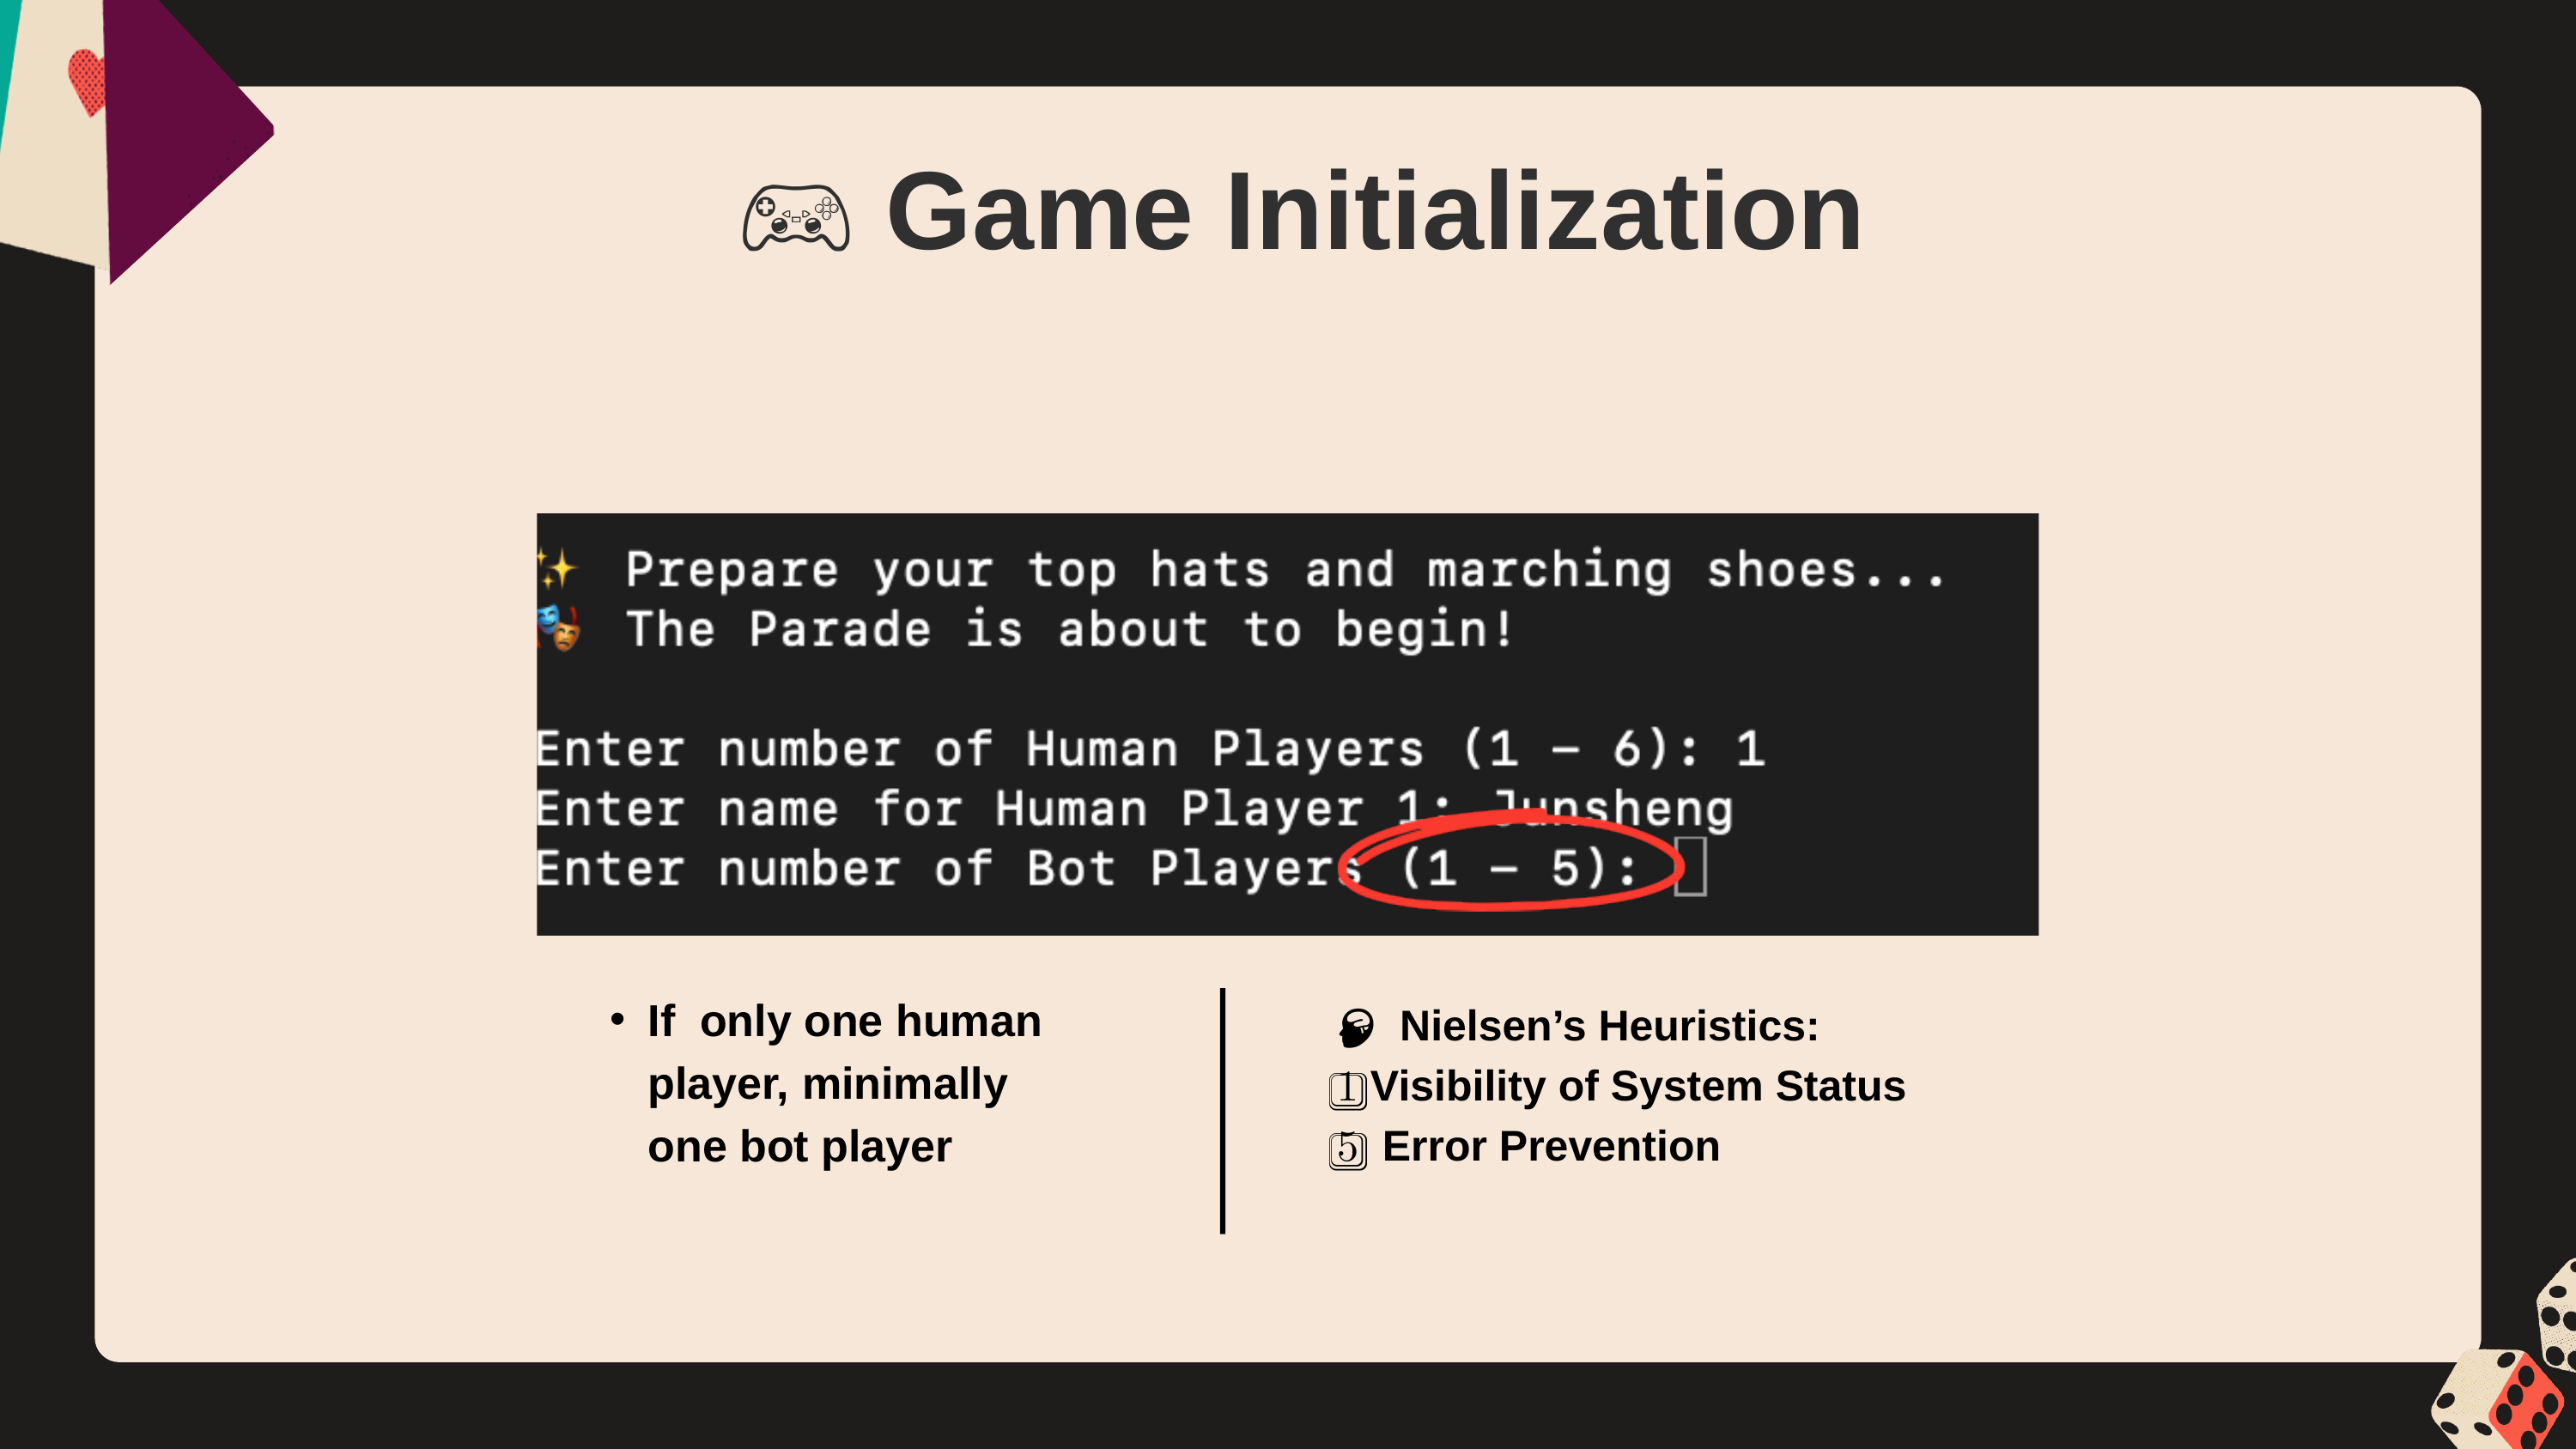

🎮 Game Initialization

If  only one human player, minimally one bot player

🧠  Nielsen’s Heuristics:
1️⃣ Visibility of System Status
5️⃣  Error Prevention